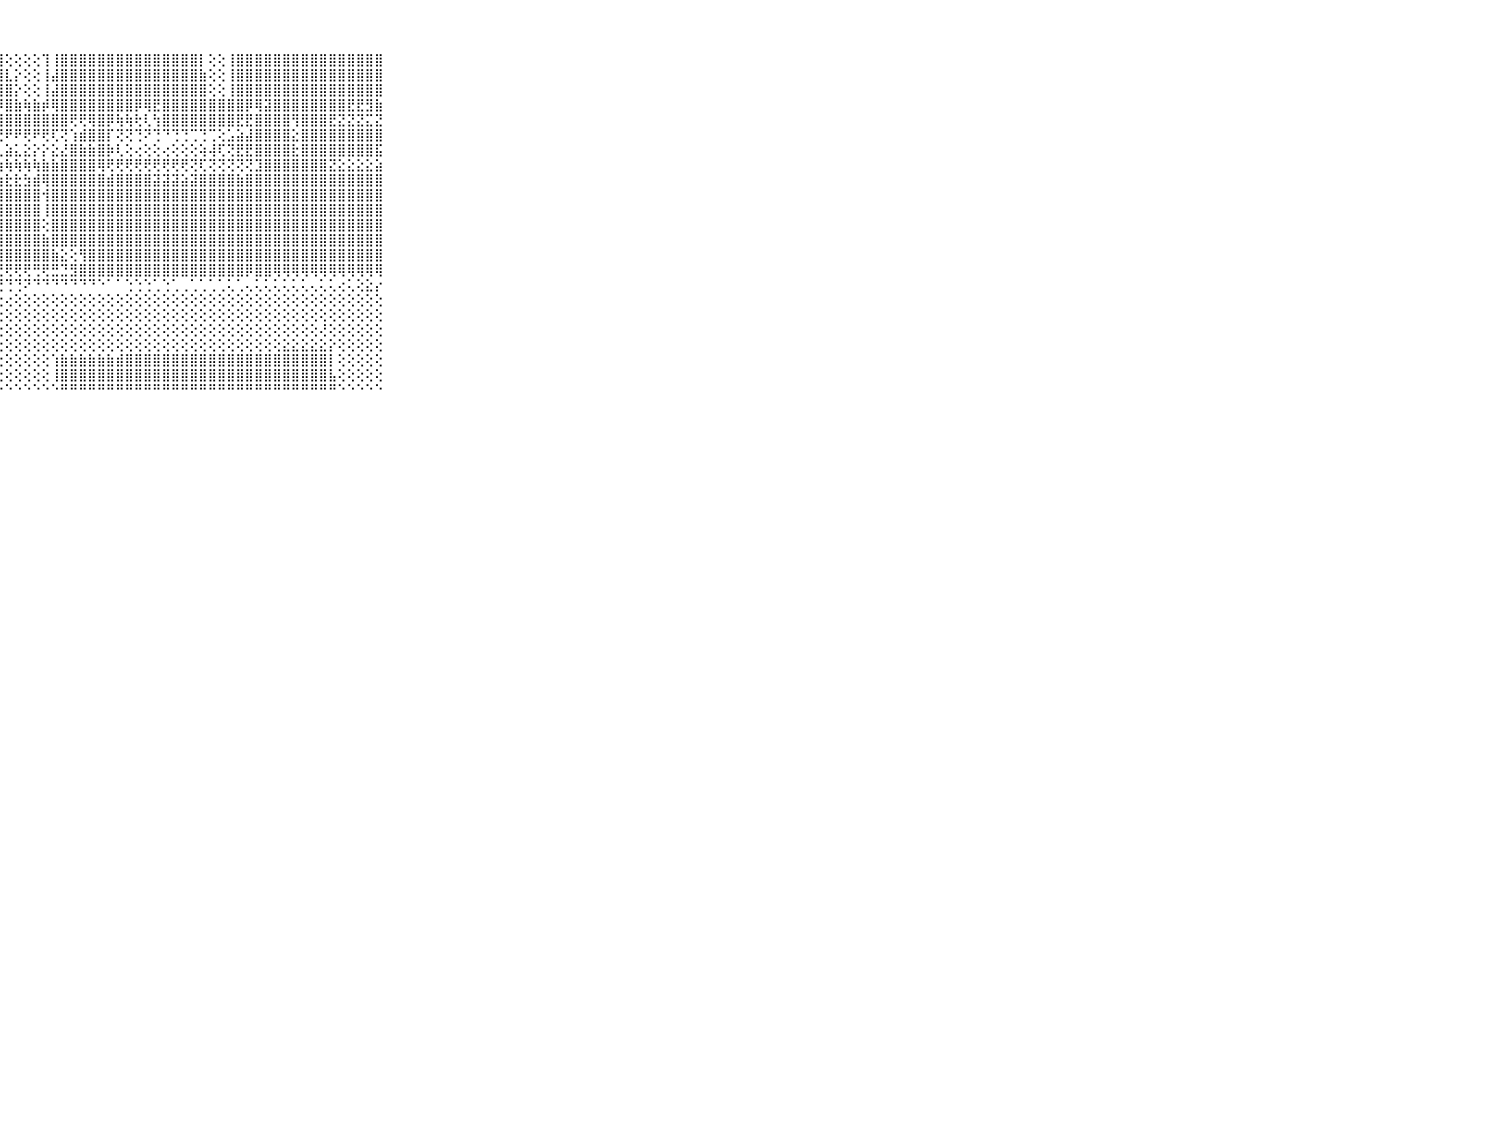

⠀⠀⠀⠀⠀⠀⠀⠀⠀⠀⠀⢕⢕⣿⣿⣿⣿⣿⣿⣿⣿⣿⣿⣿⣿⣿⣿⣿⢕⢕⢕⢕⢹⢸⣿⣿⣿⣿⣿⣿⣿⣿⣿⣿⣿⣿⣿⣿⣿⡇⢕⢕⢸⣿⣿⣿⣿⣿⣿⣿⣿⣿⣿⣿⣿⣿⣿⣿⣿⠀⠀⠀⠀⠀⠀⠀⠀⠀⠀⠀⠀
⠀⠀⠀⠀⠀⠀⠀⠀⠀⠀⠀⣕⡕⢹⣿⣿⣿⣿⣿⣿⣿⣿⣿⣿⣿⣿⣿⣿⣇⡕⢕⢕⢸⣼⣿⣿⣿⣿⣿⣿⣿⣿⣿⣿⣿⣿⣿⣿⣿⣷⢕⢕⢸⣿⣿⣿⣿⣿⣿⣿⣿⣿⣿⣿⣿⣿⣿⣿⣿⠀⠀⠀⠀⠀⠀⠀⠀⠀⠀⠀⠀
⠀⠀⠀⠀⠀⠀⠀⠀⠀⠀⠀⢸⡕⢸⣿⣿⣿⣿⣿⣿⣿⣿⣿⣿⣿⣿⣿⣿⣿⡕⢕⢕⢸⣼⣿⣿⣿⣿⣿⣿⣿⣿⣿⣿⣿⣿⣿⣿⣿⣿⢕⢕⢸⣿⣿⣿⣿⣿⣿⣿⣿⣿⣿⣿⣿⣿⣿⣿⣿⠀⠀⠀⠀⠀⠀⠀⠀⠀⠀⠀⠀
⠀⠀⠀⠀⠀⠀⠀⠀⠀⠀⠀⣿⢧⣼⣿⣿⢿⣿⡿⣿⣿⣿⣿⣿⣿⢿⣿⡿⣿⣷⢷⣷⡾⢿⣿⣿⣿⣿⣿⣿⣿⣿⡿⢿⣟⣿⣿⣿⣿⣿⣿⣿⣿⣿⡿⢿⣽⣿⣿⣿⣿⣿⣿⣿⣿⣟⣟⣻⣷⠀⠀⠀⠀⠀⠀⠀⠀⠀⠀⠀⠀
⠀⠀⠀⠀⠀⠀⠀⠀⠀⠀⠀⣾⣾⣷⣷⣿⣾⣿⣿⣿⣿⣿⣿⣿⣿⣿⣿⣿⣿⣿⣿⣿⣿⣿⣿⢟⢟⢿⣿⡿⢷⢷⢗⢇⢳⣿⣿⣿⣿⣿⣿⣿⣿⣟⣟⣿⣿⣿⣿⢻⣿⣿⣿⣟⣝⣝⣝⣍⣝⠀⠀⠀⠀⠀⠀⠀⠀⠀⠀⠀⠀
⠀⠀⠀⠀⠀⠀⠀⠀⠀⠀⠀⠿⠿⠟⠟⢟⠟⢟⢟⢟⠟⢟⠟⢟⠟⠟⠟⢟⠟⠟⢟⠟⢟⢏⢝⢱⣾⣿⣿⡏⢝⢝⢙⠝⢙⠙⢙⢙⢉⢙⢉⢕⣡⣵⣼⣿⣿⣿⣿⣕⣿⣿⣿⣿⣿⣿⣿⣿⣿⠀⠀⠀⠀⠀⠀⠀⠀⠀⠀⠀⠀
⠀⠀⠀⠀⠀⠀⠀⠀⠀⠀⠀⣿⣿⣿⣷⣧⣕⢕⢕⣕⣕⣱⣴⣵⣵⣵⣵⣅⣵⣅⣕⡕⡕⣕⣜⣿⣷⣷⣿⡷⢇⢕⢔⢕⢕⢔⢕⢕⢕⢵⢼⢏⢝⣟⣟⣿⣿⣿⣿⣗⣿⣿⣿⣿⣿⣿⣿⣿⣯⠀⠀⠀⠀⠀⠀⠀⠀⠀⠀⠀⠀
⠀⠀⠀⠀⠀⠀⠀⠀⠀⠀⠀⣿⣿⣿⣿⣿⣿⣿⣧⣵⢽⢵⢷⢷⢷⢷⢷⢷⢷⢷⢷⢷⣷⣷⣿⣿⣿⣿⢿⢟⢟⢟⢟⢟⢟⢟⢟⢟⢝⢏⢝⢝⢝⢝⢝⣹⣿⣿⣿⣿⣿⣿⣿⣝⣕⣕⣕⣕⣵⠀⠀⠀⠀⠀⠀⠀⠀⠀⠀⠀⠀
⠀⠀⠀⠀⠀⠀⠀⠀⠀⠀⠀⣿⣿⣿⣿⣿⣿⣿⣿⣷⣷⣷⣷⣷⣷⣷⣷⣷⣗⣗⣳⣾⢿⣿⣿⣿⣿⣿⣿⣾⣿⣿⣿⣿⣽⣽⣽⣵⣽⣿⣿⣿⣿⣷⣿⣿⣿⣿⣿⣿⣿⣿⣿⣿⣿⣿⣿⣿⣿⠀⠀⠀⠀⠀⠀⠀⠀⠀⠀⠀⠀
⠀⠀⠀⠀⠀⠀⠀⠀⠀⠀⠀⣿⣿⣿⣿⣿⣿⣿⣿⣿⣿⣿⣿⣿⣿⣿⢺⣿⣿⣿⣿⣿⢺⣿⣿⣿⣿⣿⣿⣿⣿⣿⣿⣿⣿⣿⣿⣿⣿⣿⣿⣿⣿⣿⣿⣿⣿⣿⣿⣿⣿⣿⣿⣿⣿⣿⣿⣿⣿⠀⠀⠀⠀⠀⠀⠀⠀⠀⠀⠀⠀
⠀⠀⠀⠀⠀⠀⠀⠀⠀⠀⠀⣿⣿⣿⣿⣿⣿⣿⣿⣿⣿⣿⣿⣿⣿⣿⢸⣿⣿⣿⣿⣿⢸⣿⣿⣿⣿⣿⣿⣿⣿⣿⣿⣿⣿⣿⣿⣿⣿⣿⣿⣿⣿⣿⣿⣿⣿⣿⣿⣿⣿⣿⣿⣿⣿⣿⣿⣿⣿⠀⠀⠀⠀⠀⠀⠀⠀⠀⠀⠀⠀
⠀⠀⠀⠀⠀⠀⠀⠀⠀⠀⠀⣿⣿⣿⣿⣿⣿⣿⣿⣿⣿⣿⣿⣿⣿⣿⢸⣿⣿⣿⣿⣿⢕⣿⣿⣿⣿⣿⣿⣿⣿⣿⣿⣿⣿⣿⣿⣿⣿⣿⣿⣿⣿⣿⣿⣿⣿⣿⣿⣿⣿⣿⣿⣿⣿⣿⣿⣿⣿⠀⠀⠀⠀⠀⠀⠀⠀⠀⠀⠀⠀
⠀⠀⠀⠀⠀⠀⠀⠀⠀⠀⠀⣿⣿⣿⣿⣿⣿⣿⣿⣿⣿⣿⣿⣿⣿⣿⣾⣿⣿⣿⣿⣿⣷⣿⣿⣿⣿⣿⣿⣿⣿⣿⣿⣿⣿⣿⣿⣿⣿⣿⣿⣿⣿⣿⣿⣿⣿⣿⣿⣿⣿⣿⣿⣿⣿⣿⣿⣿⣿⠀⠀⠀⠀⠀⠀⠀⠀⠀⠀⠀⠀
⠀⠀⠀⠀⠀⠀⠀⠀⠀⠀⠀⣿⣿⣿⣿⣿⣿⣿⣿⣿⣿⣿⣿⣿⣿⣿⣿⣿⣿⣿⣿⣿⣿⣷⣕⢕⢻⣿⣿⣿⣿⣿⣿⣿⣿⣿⣿⣿⣿⣿⣿⣿⣿⣿⣿⣿⣿⣿⣿⣿⣿⣿⣿⣿⣿⣿⣿⣿⣿⠀⠀⠀⠀⠀⠀⠀⠀⠀⠀⠀⠀
⠀⠀⠀⠀⠀⠀⠀⠀⠀⠀⠀⣿⣿⣿⣿⣿⣿⣿⣿⣿⣿⣿⣿⢟⢻⢟⢟⢟⢟⢟⢟⢛⢟⣛⣙⣻⣿⣿⣿⣿⣿⣿⣿⣿⣿⣿⣿⣿⣿⣿⣿⣿⣿⣿⡿⣿⣿⢿⢿⢿⢿⢿⢿⢿⢿⢿⢿⢿⢿⠀⠀⠀⠀⠀⠀⠀⠀⠀⠀⠀⠀
⠀⠀⠀⠀⠀⠀⠀⠀⠀⠀⠀⠗⠞⠟⠟⠟⢟⢟⢟⣟⣟⡟⢝⢕⢑⢝⢝⢙⢙⢙⠝⠙⠙⠙⠙⠙⠙⠙⠑⠁⠁⢑⢑⢑⢁⢑⢁⢀⢁⢁⢁⢁⢅⢁⢄⢅⢅⢅⢅⢅⢅⢄⢅⢅⢔⢅⢕⣕⡔⠀⠀⠀⠀⠀⠀⠀⠀⠀⠀⠀⠀
⠀⠀⠀⠀⠀⠀⠀⠀⠀⠀⠀⠀⢅⢅⢕⢗⢗⢗⢗⢆⢔⢔⢔⢔⢕⢕⢕⢔⢔⢕⢕⢕⢕⢕⢕⢕⢕⢕⢕⢕⢕⢕⢕⢕⢕⢕⢕⢕⢕⢕⢕⢕⢕⢕⢕⢕⢕⢕⢕⢕⢕⢕⢕⢕⢕⢕⢕⢕⢕⠀⠀⠀⠀⠀⠀⠀⠀⠀⠀⠀⠀
⠀⠀⠀⠀⠀⠀⠀⠀⠀⠀⠀⠁⢕⢕⢕⢕⢕⢕⢕⢕⢕⢕⢕⢕⢕⢕⢕⢕⢕⢕⢕⢕⢕⢕⢕⢕⢕⢕⢕⢕⢕⢕⢕⢕⢕⢕⢕⢕⢕⢕⢕⢕⢕⢕⢕⢕⢕⢕⢕⢕⢕⢕⢕⢕⢕⢕⢕⢕⢕⠀⠀⠀⠀⠀⠀⠀⠀⠀⠀⠀⠀
⠀⠀⠀⠀⠀⠀⠀⠀⠀⠀⠀⢕⢕⢕⢕⢕⢕⢕⢕⢕⢕⢕⢕⢕⢕⢕⢕⢕⢕⢕⢕⢕⢕⢕⢕⢕⢕⢕⢕⢕⢕⢕⢕⢕⢕⢕⢕⢕⢕⢕⢕⢕⢕⢕⢕⢕⢕⢕⢕⢕⢕⢕⢜⢕⢕⢕⢕⢕⢕⠀⠀⠀⠀⠀⠀⠀⠀⠀⠀⠀⠀
⠀⠀⠀⠀⠀⠀⠀⠀⠀⠀⠀⢕⢕⢕⢕⢕⢕⣕⣕⡕⢕⢕⢕⢕⢕⢕⢕⢕⢕⢕⢕⢕⢕⢕⢕⢕⢕⢕⢕⢕⢕⢕⢕⢕⢕⢕⢕⢕⢕⢕⢕⢕⢕⢕⢕⢕⢕⢕⣕⣕⣕⣕⣕⡕⢕⢕⢕⢕⢕⠀⠀⠀⠀⠀⠀⠀⠀⠀⠀⠀⠀
⠀⠀⠀⠀⠀⠀⠀⠀⠀⠀⠀⣕⣵⣵⣵⣵⣵⣵⣵⡕⢕⢕⢕⢕⢕⢕⢕⢕⢕⢕⢕⢕⢕⢱⣷⣷⣷⣷⣷⣷⣾⣿⣿⣿⣿⣿⣿⣿⣿⣿⣿⣿⣿⣿⣿⣿⣿⣿⣿⣿⣿⣿⣿⡇⢕⢕⢕⢕⢕⠀⠀⠀⠀⠀⠀⠀⠀⠀⠀⠀⠀
⠀⠀⠀⠀⠀⠀⠀⠀⠀⠀⠀⣿⣿⣿⣿⣿⣿⣿⣿⡇⢕⢕⢕⢕⢕⢕⢕⢕⢕⢕⢕⢕⢕⢸⣿⣿⣿⣿⣿⣿⣿⣿⣿⣿⣿⣿⣿⣿⣿⣿⣿⣿⣿⣿⣿⣿⣿⣿⣿⣿⣿⣿⣿⣧⢕⢕⢕⢕⢕⠀⠀⠀⠀⠀⠀⠀⠀⠀⠀⠀⠀
⠀⠀⠀⠀⠀⠀⠀⠀⠀⠀⠀⠛⠛⠛⠛⠛⠛⠛⠛⠃⠑⠑⠑⠑⠑⠑⠑⠑⠑⠑⠑⠑⠑⠑⠛⠛⠛⠛⠛⠛⠛⠛⠛⠛⠛⠛⠛⠛⠛⠛⠛⠛⠛⠛⠛⠛⠛⠛⠛⠛⠛⠛⠛⠛⠑⠑⠑⠑⠑⠀⠀⠀⠀⠀⠀⠀⠀⠀⠀⠀⠀